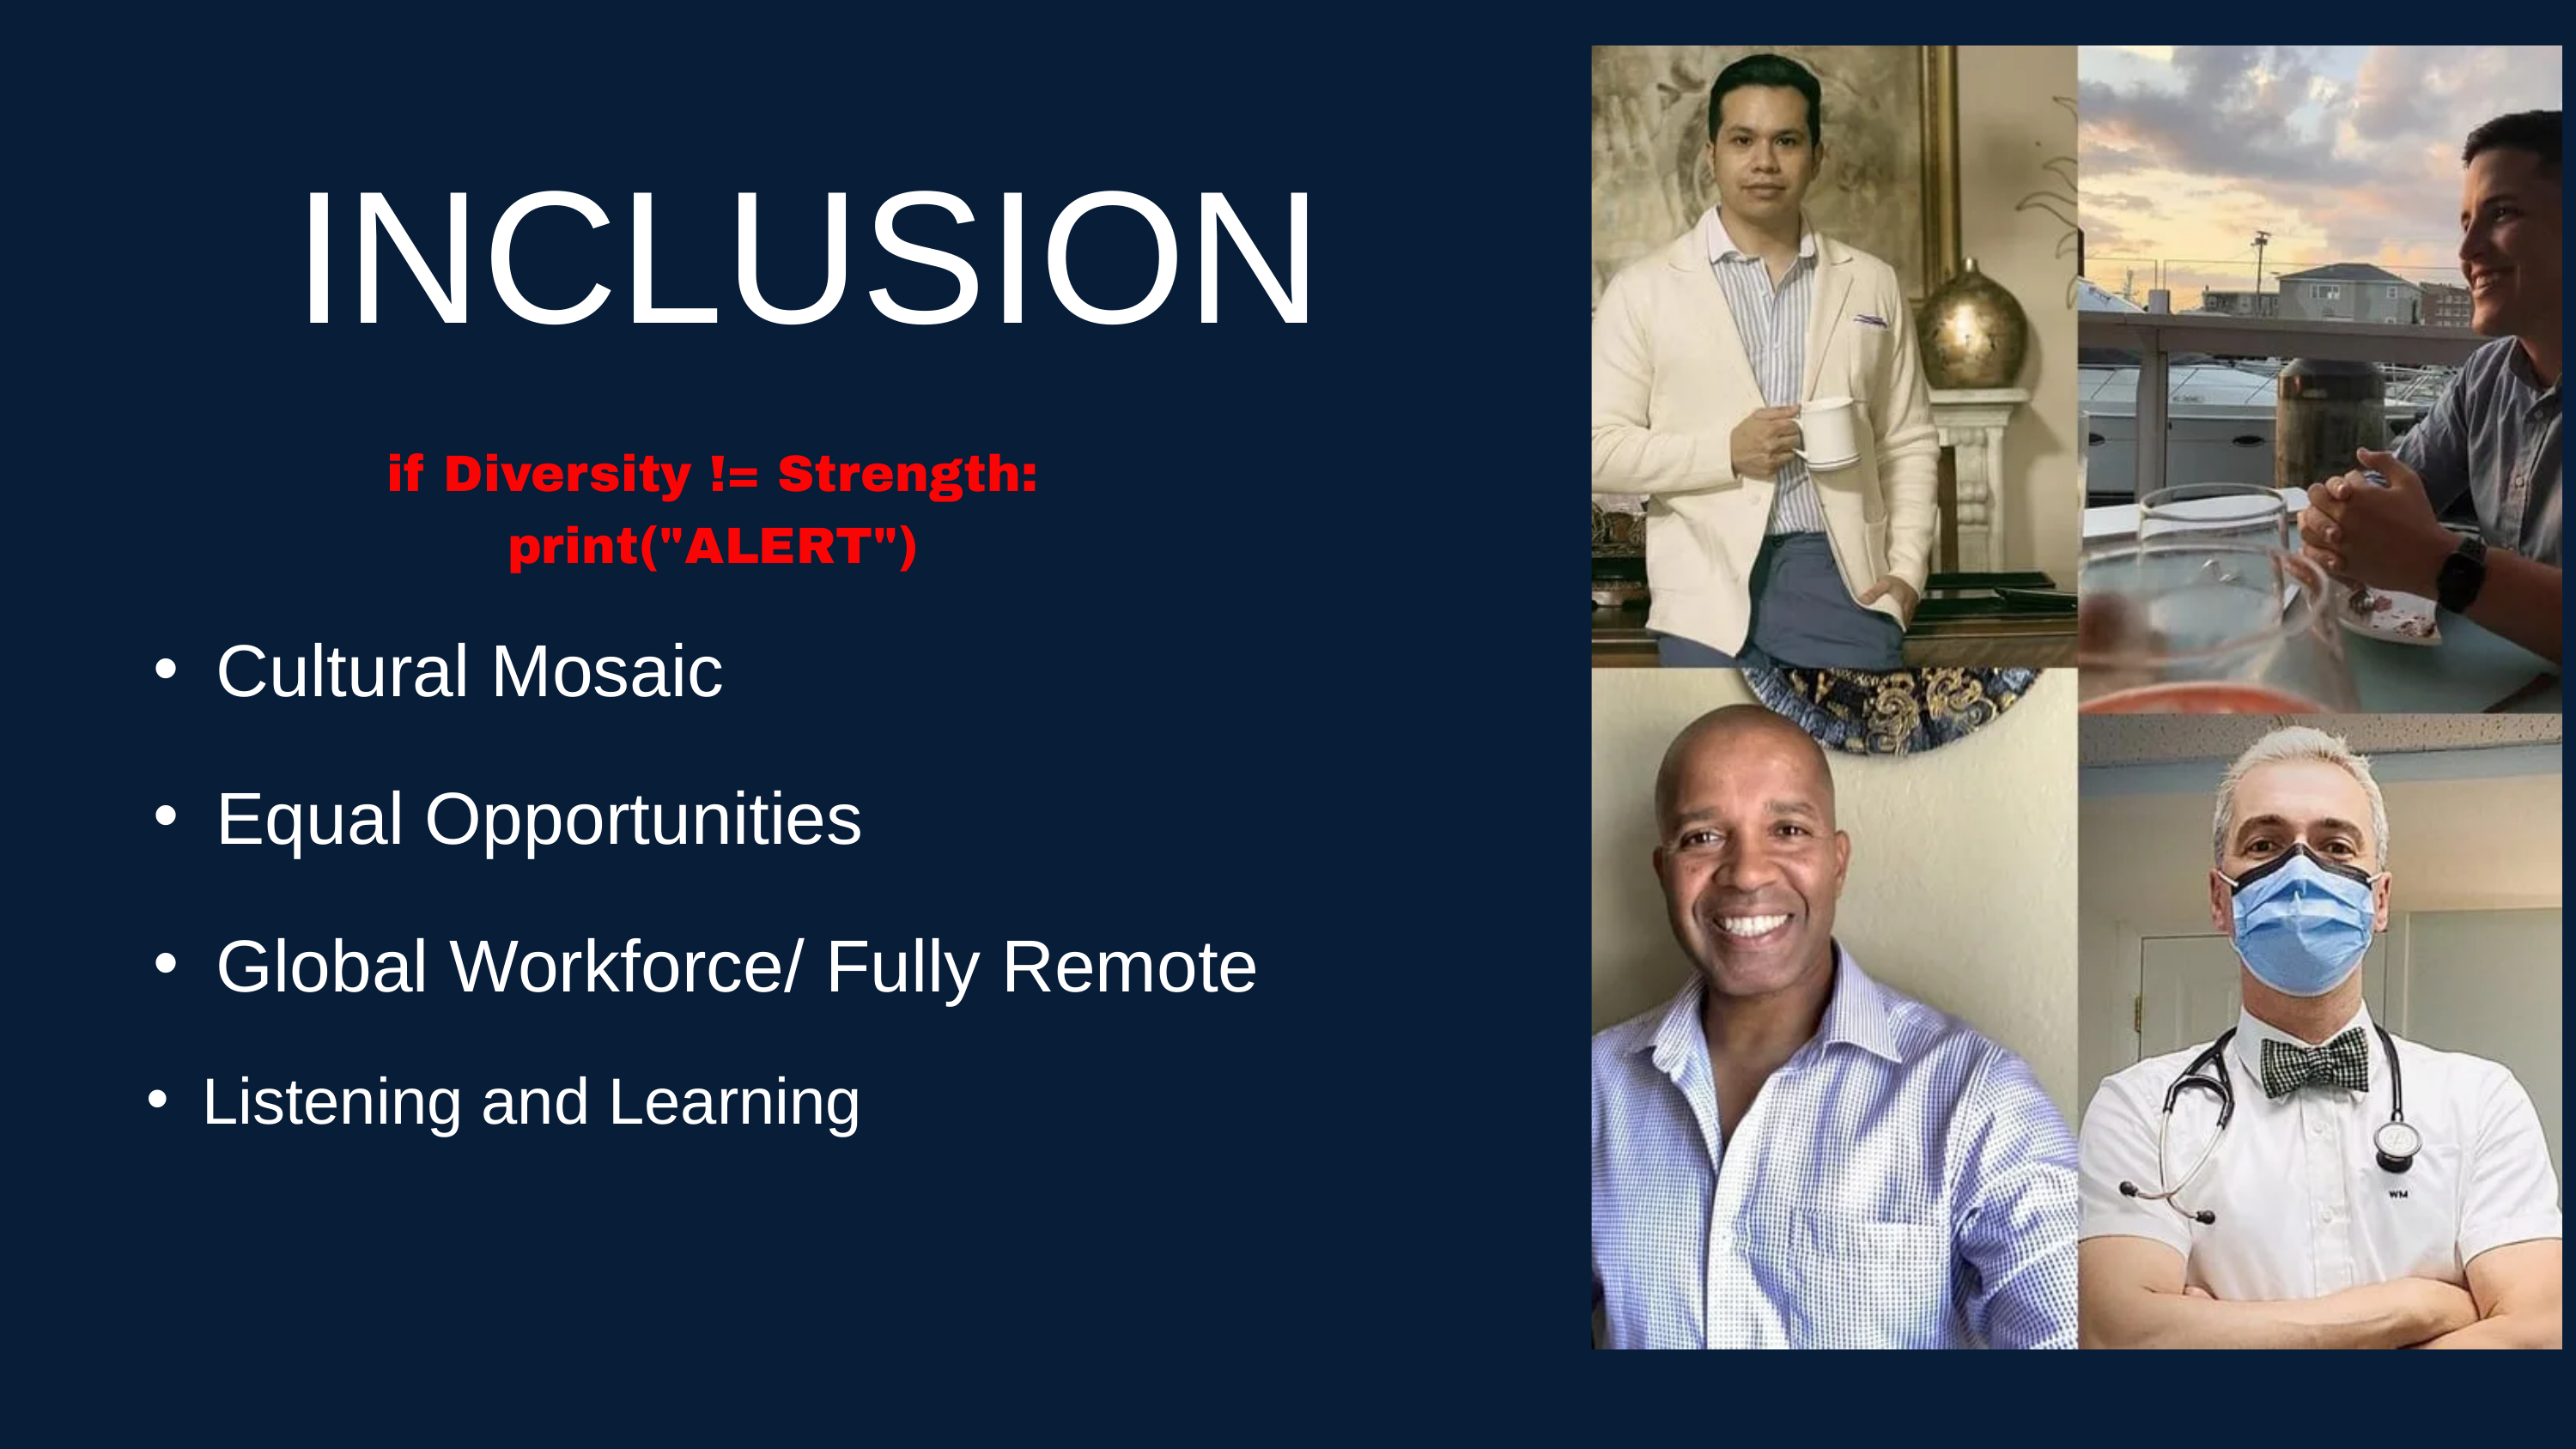

INCLUSION
if Diversity != Strength:
print("ALERT")
Cultural Mosaic
Equal Opportunities
Global Workforce/ Fully Remote
Listening and Learning